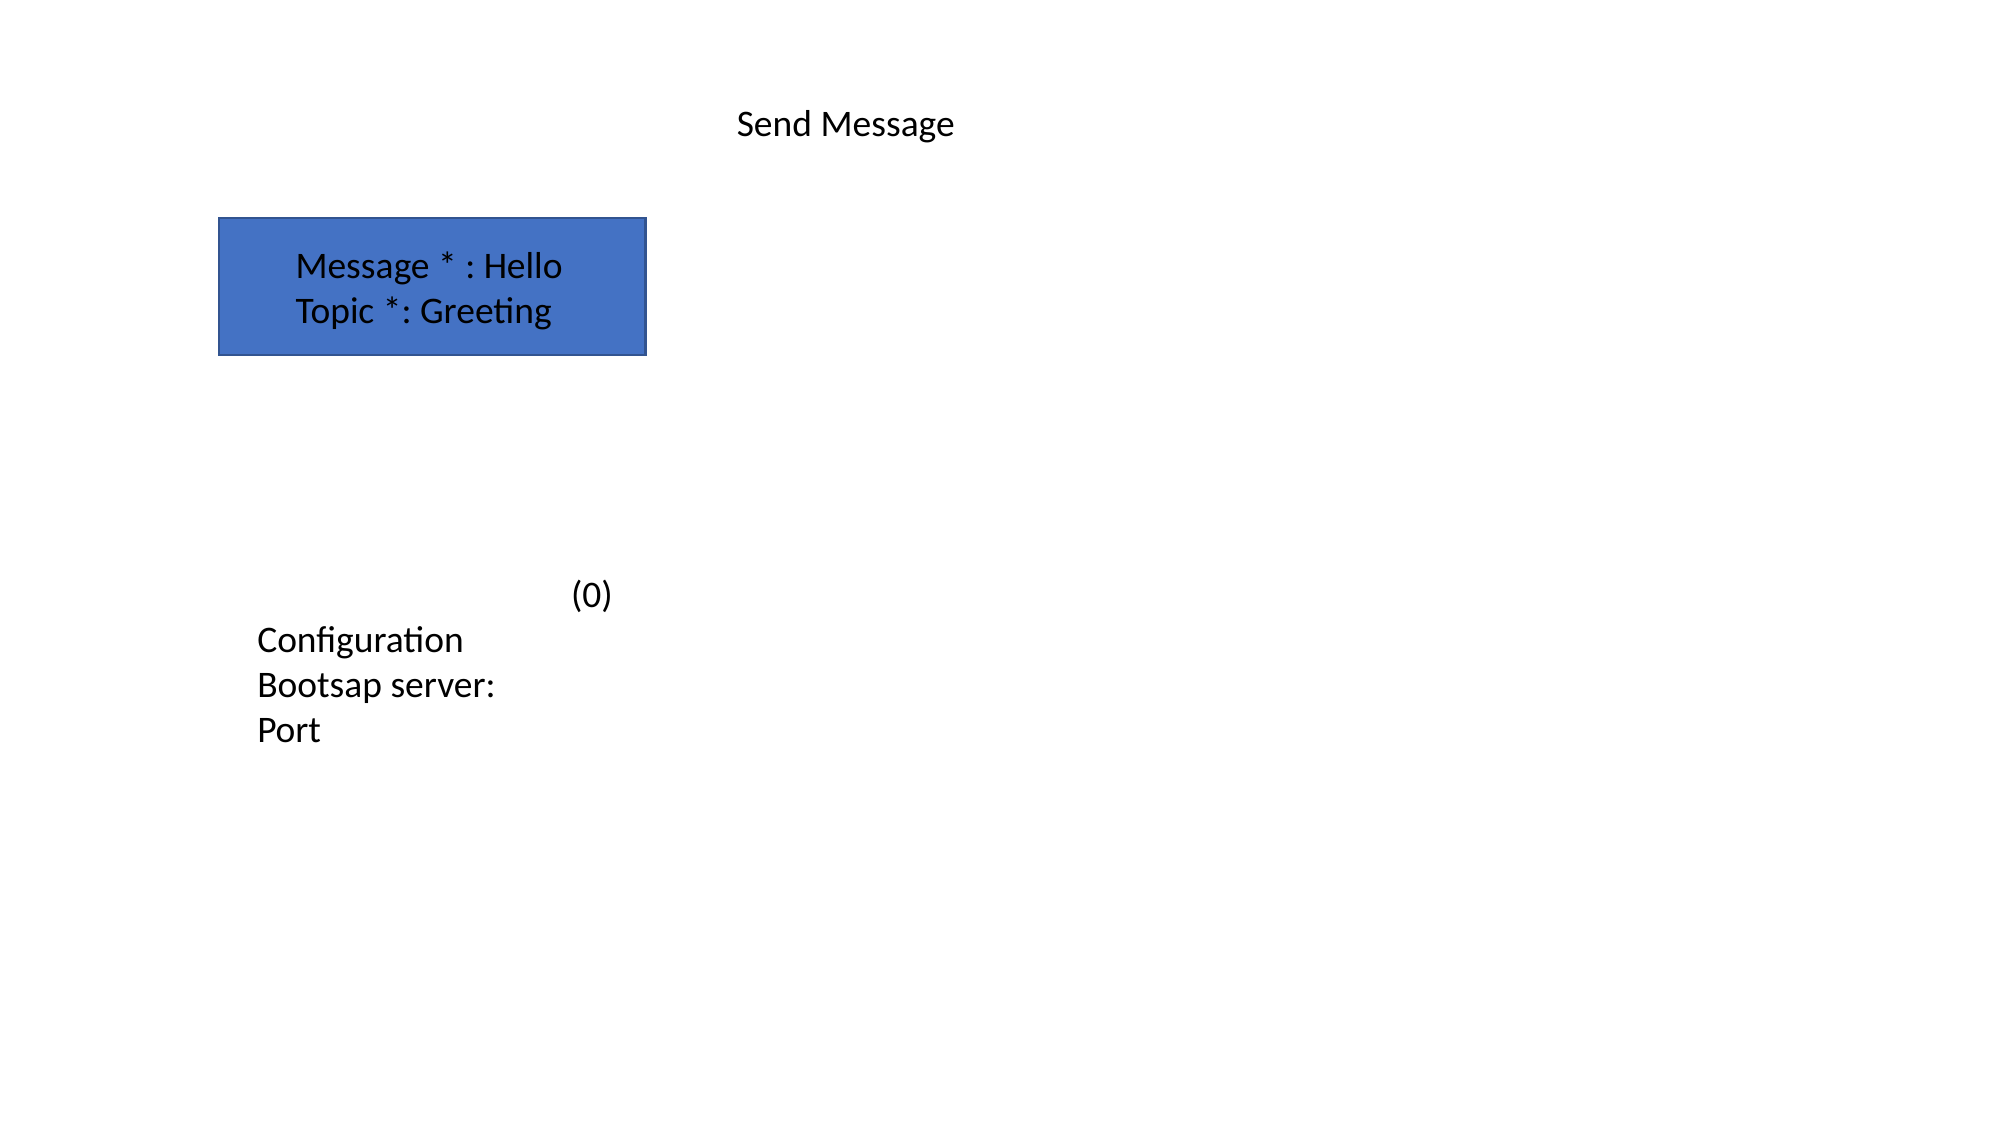

Send Message

Message * : Hello
Topic *: Greeting
(0)
Configuration
Bootsap server:
Port